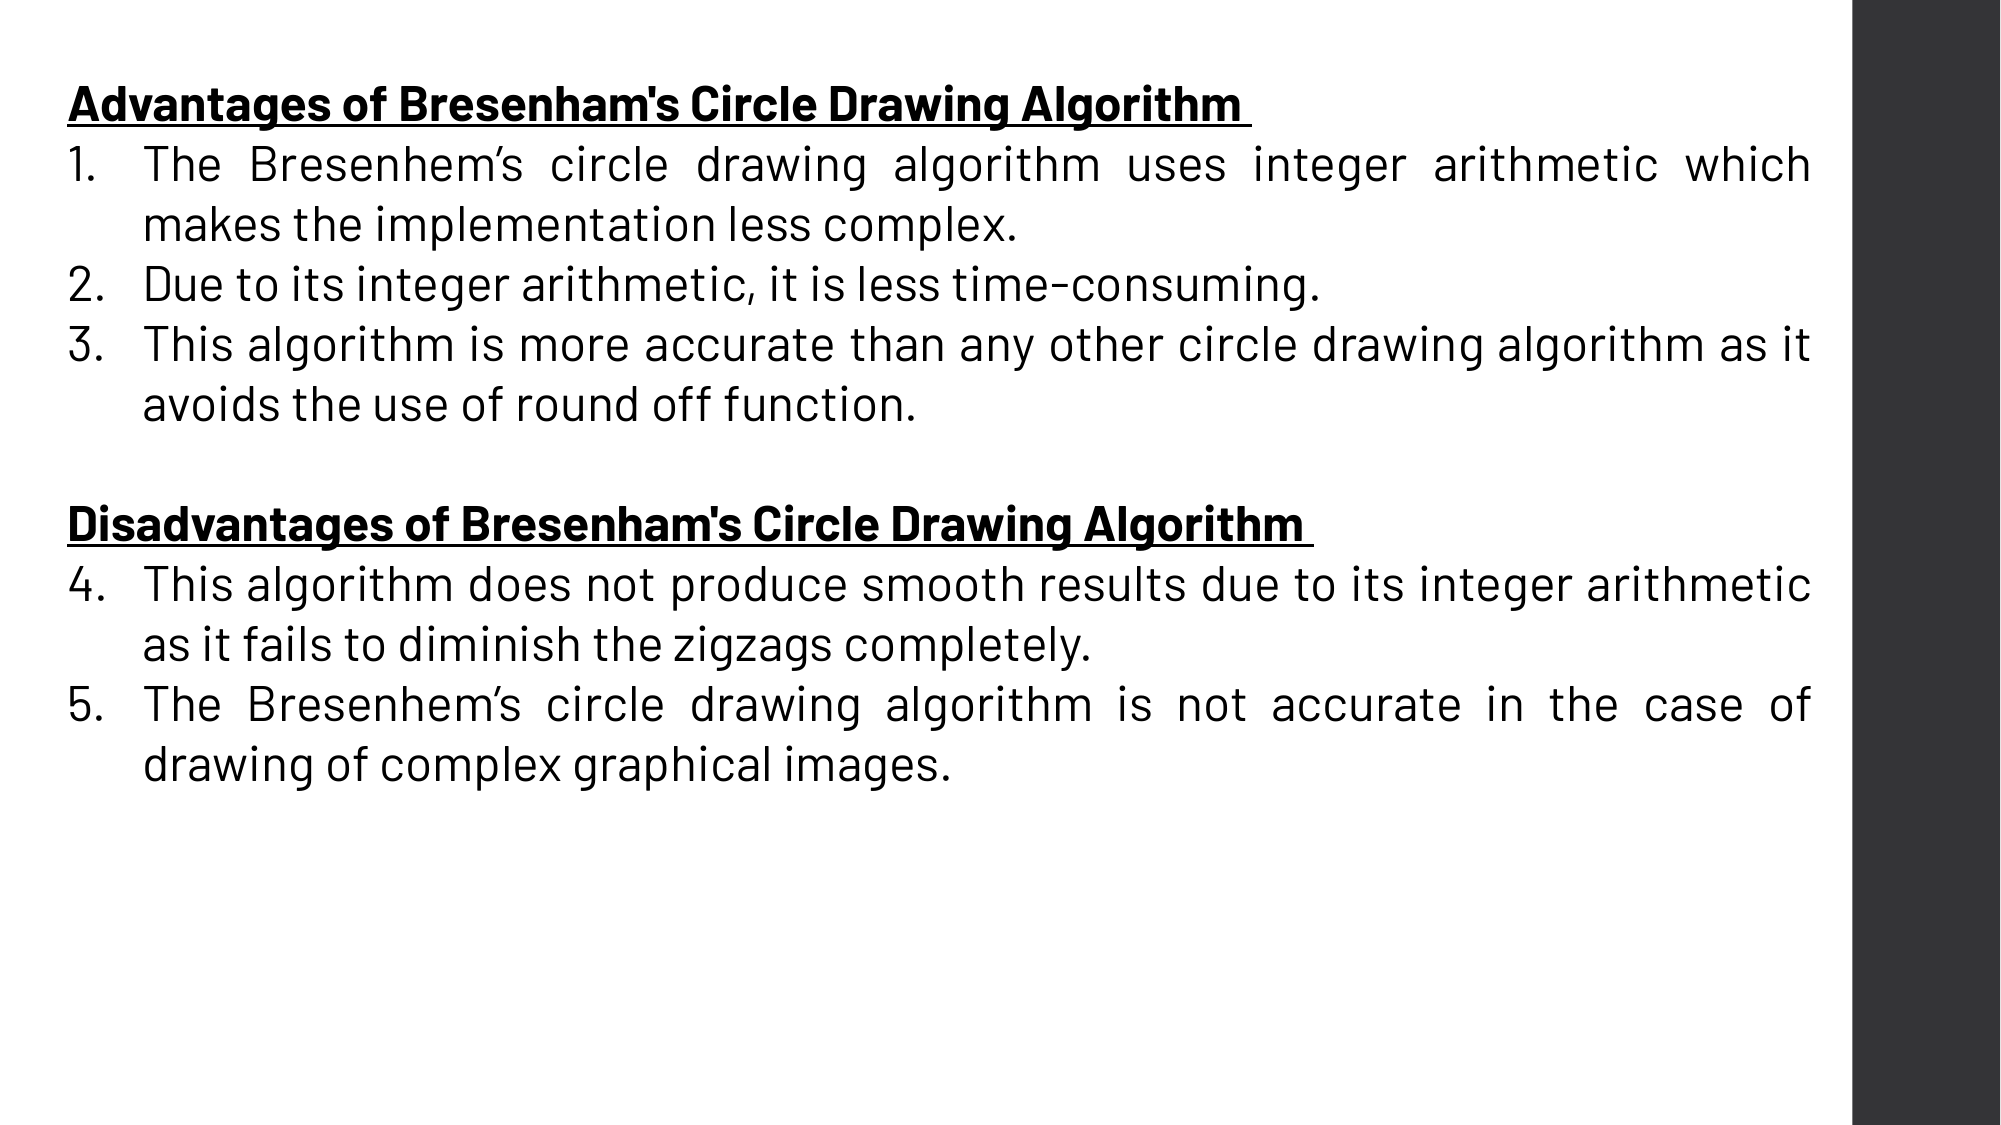

Advantages of Bresenham's Circle Drawing Algorithm
The Bresenhem’s circle drawing algorithm uses integer arithmetic which makes the implementation less complex.
Due to its integer arithmetic, it is less time-consuming.
This algorithm is more accurate than any other circle drawing algorithm as it avoids the use of round off function.

Disadvantages of Bresenham's Circle Drawing Algorithm
This algorithm does not produce smooth results due to its integer arithmetic as it fails to diminish the zigzags completely.
The Bresenhem’s circle drawing algorithm is not accurate in the case of drawing of complex graphical images.